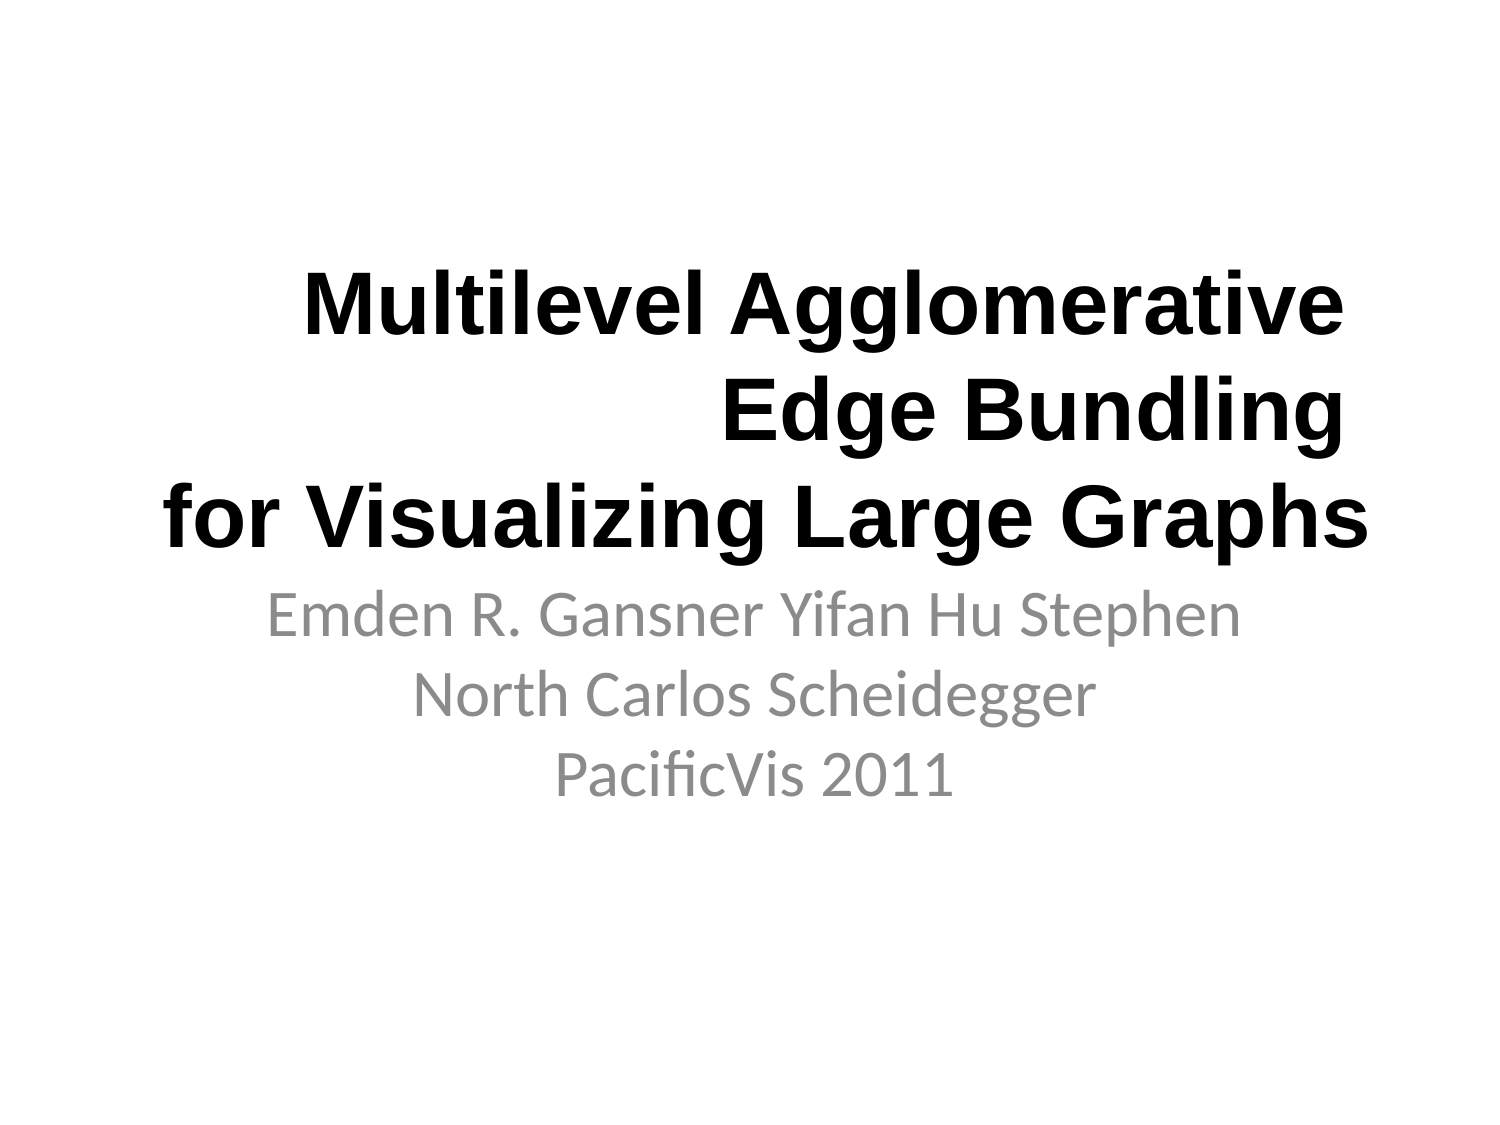

# Multilevel Agglomerative Edge Bundling for Visualizing Large Graphs
Emden R. Gansner Yifan Hu Stephen North Carlos Scheidegger
PacificVis 2011